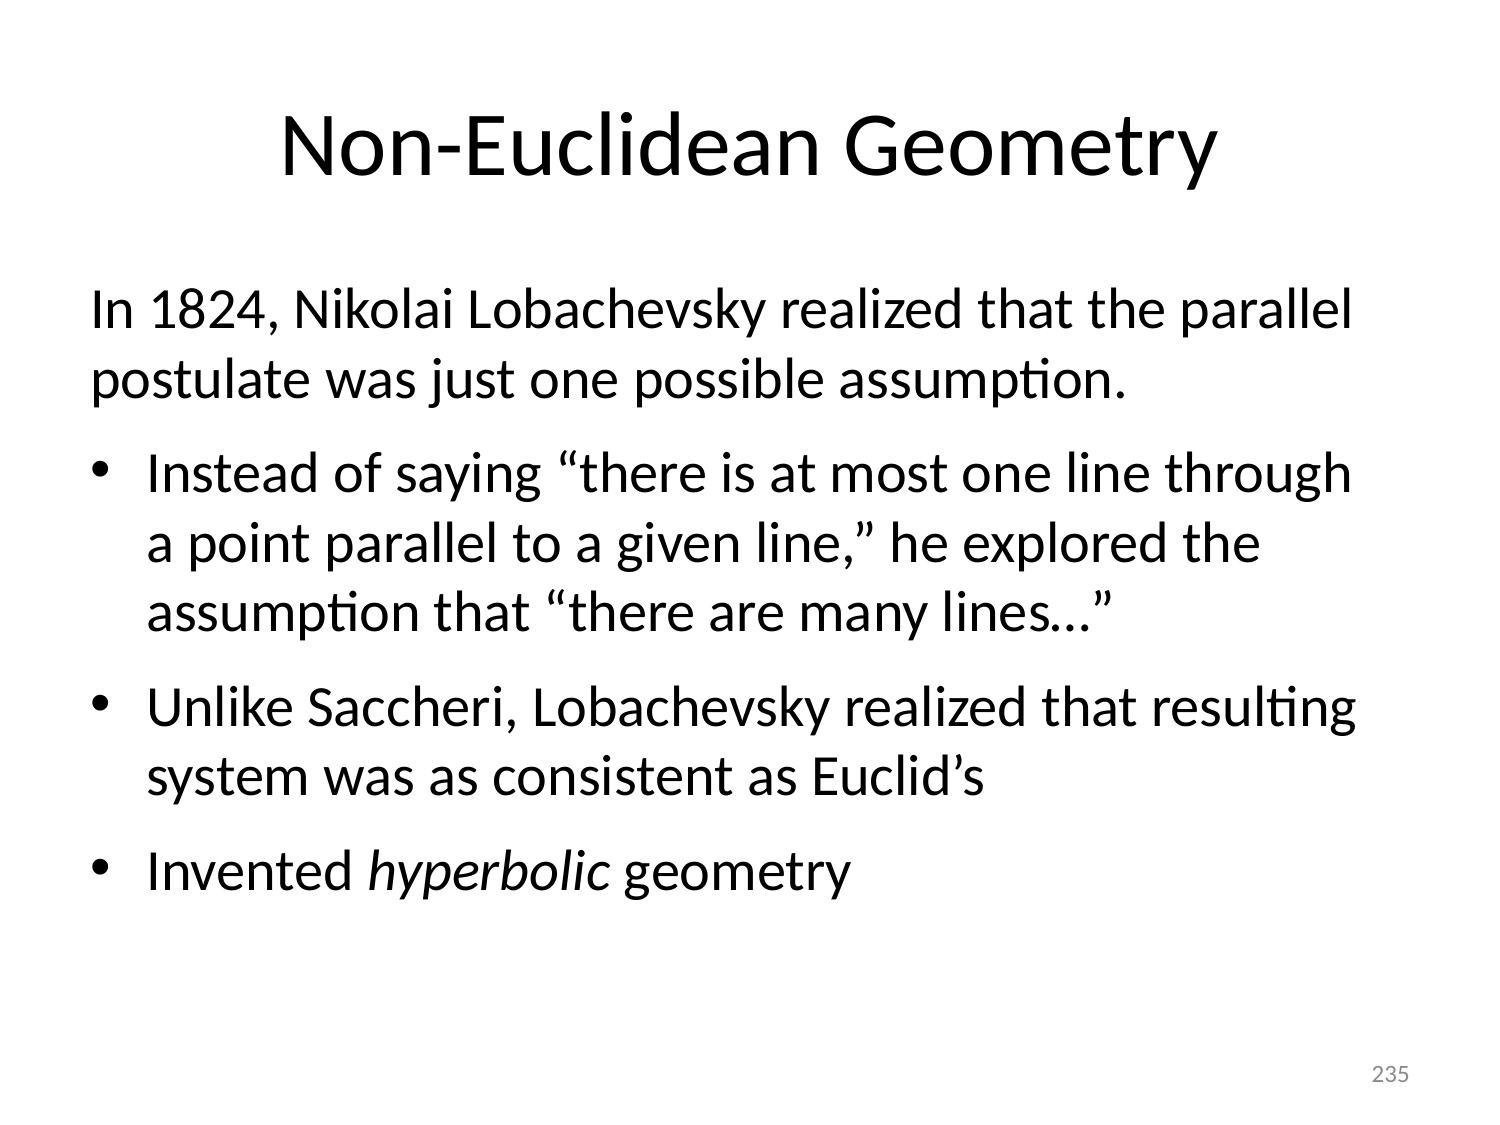

# Non-Euclidean Geometry
In 1824, Nikolai Lobachevsky realized that the parallel postulate was just one possible assumption.
Instead of saying “there is at most one line through
a point parallel to a given line,” he explored the assumption that “there are many lines…”
Unlike Saccheri, Lobachevsky realized that resulting system was as consistent as Euclid’s
Invented hyperbolic geometry
235